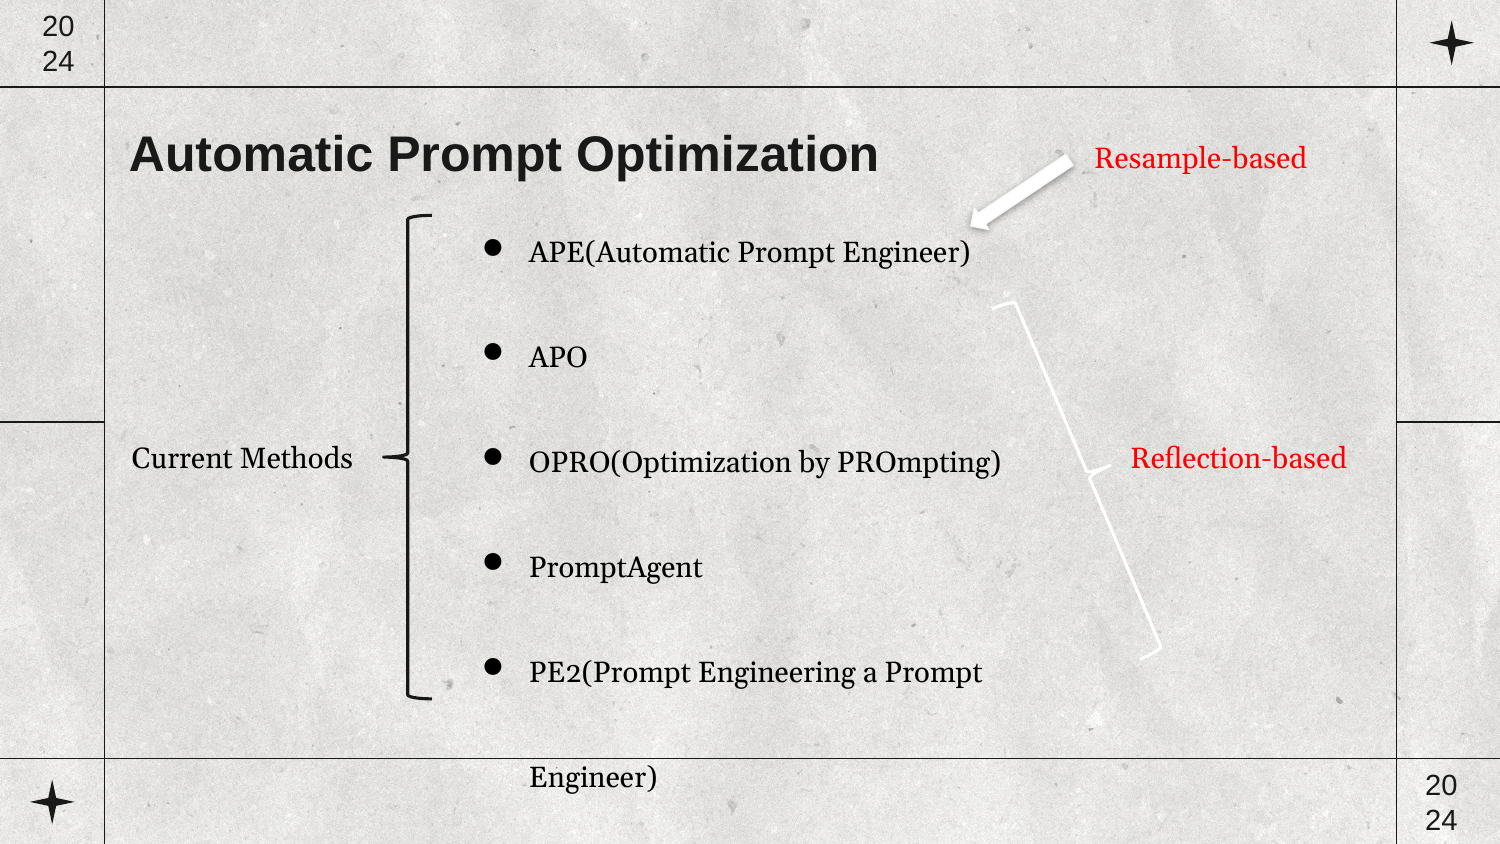

20
24
Automatic Prompt Optimization
Resample-based

APE(Automatic Prompt Engineer)
APO
OPRO(Optimization by PROmpting)
PromptAgent
PE2(Prompt Engineering a Prompt Engineer)

Reflection-based
Current Methods
20
24